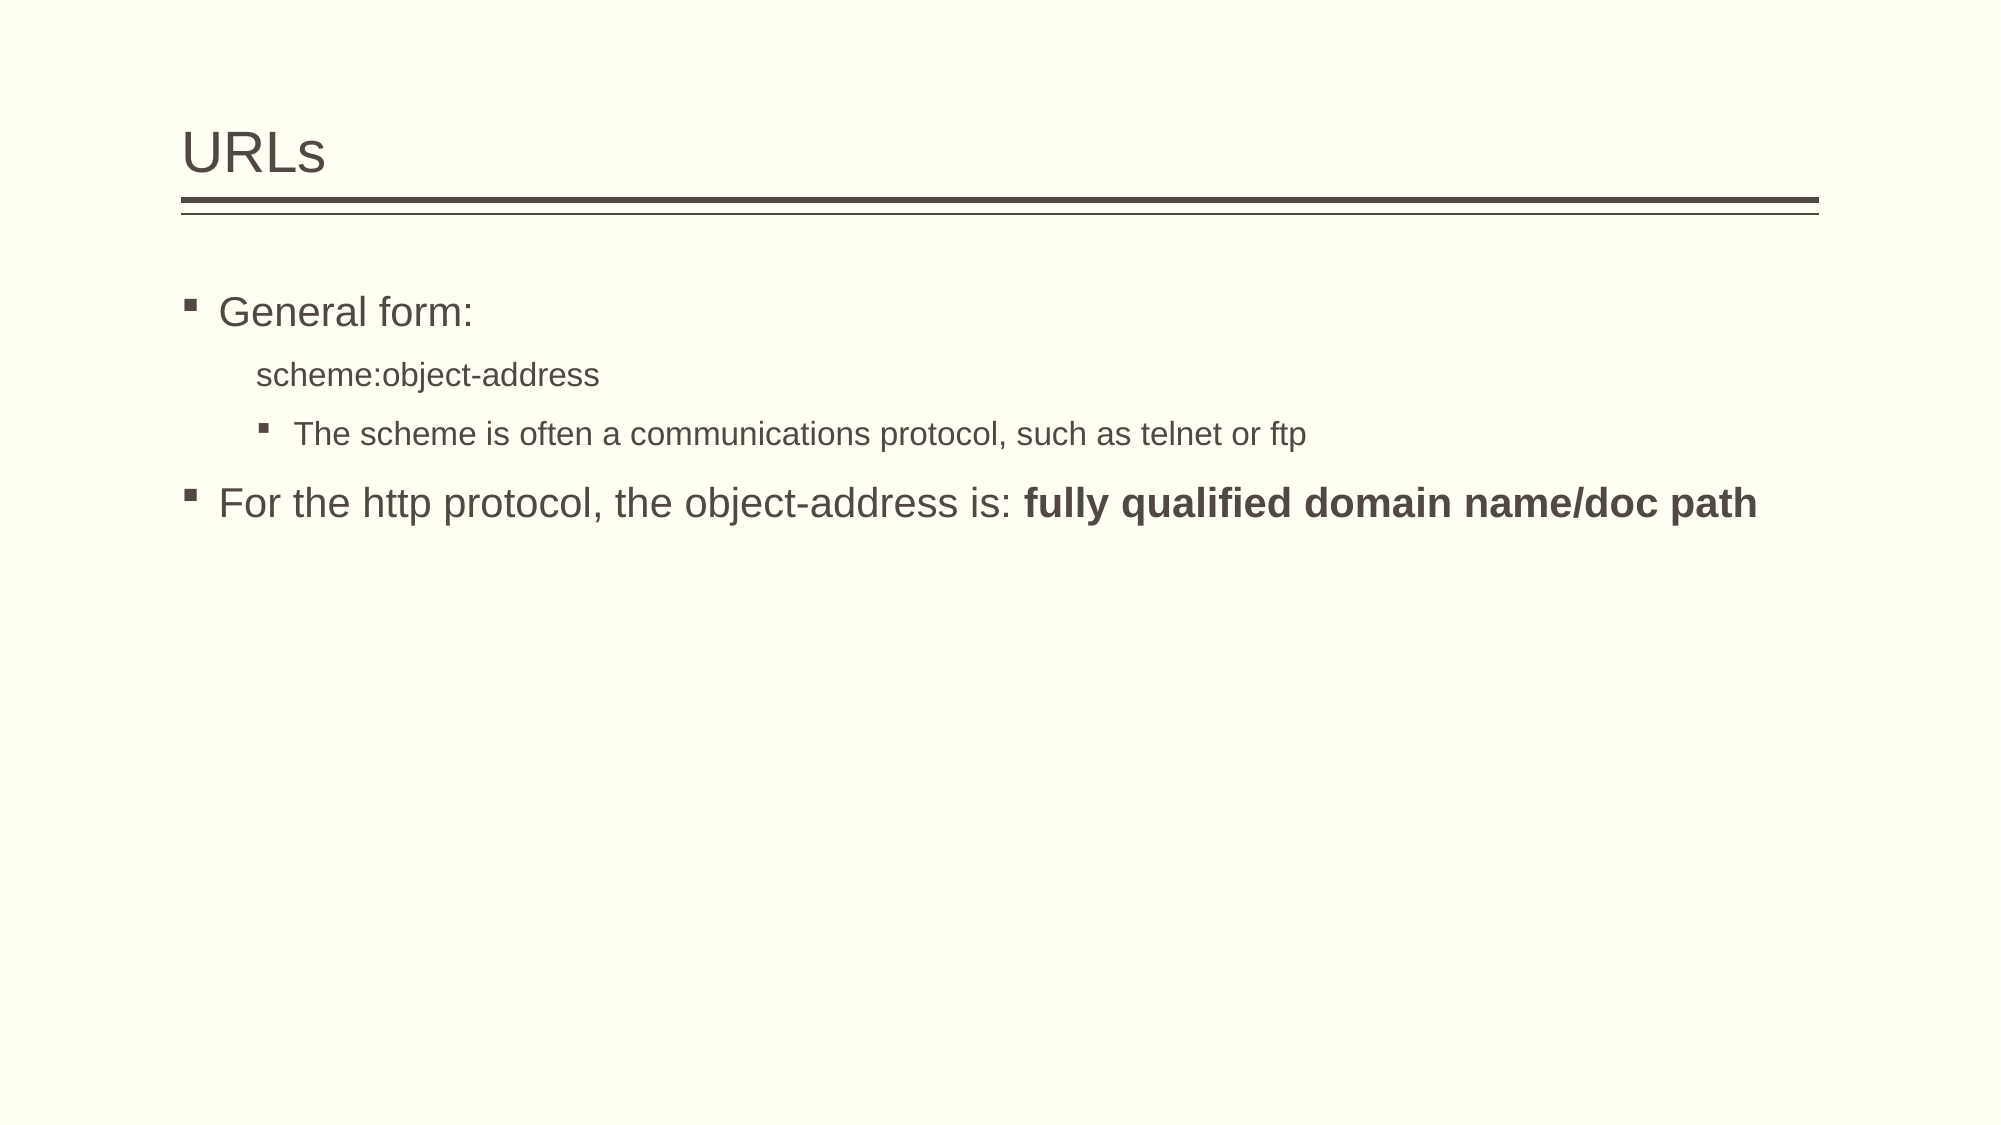

# URLs
General form:
scheme:object-address
The scheme is often a communications protocol, such as telnet or ftp
For the http protocol, the object-address is: fully qualified domain name/doc path